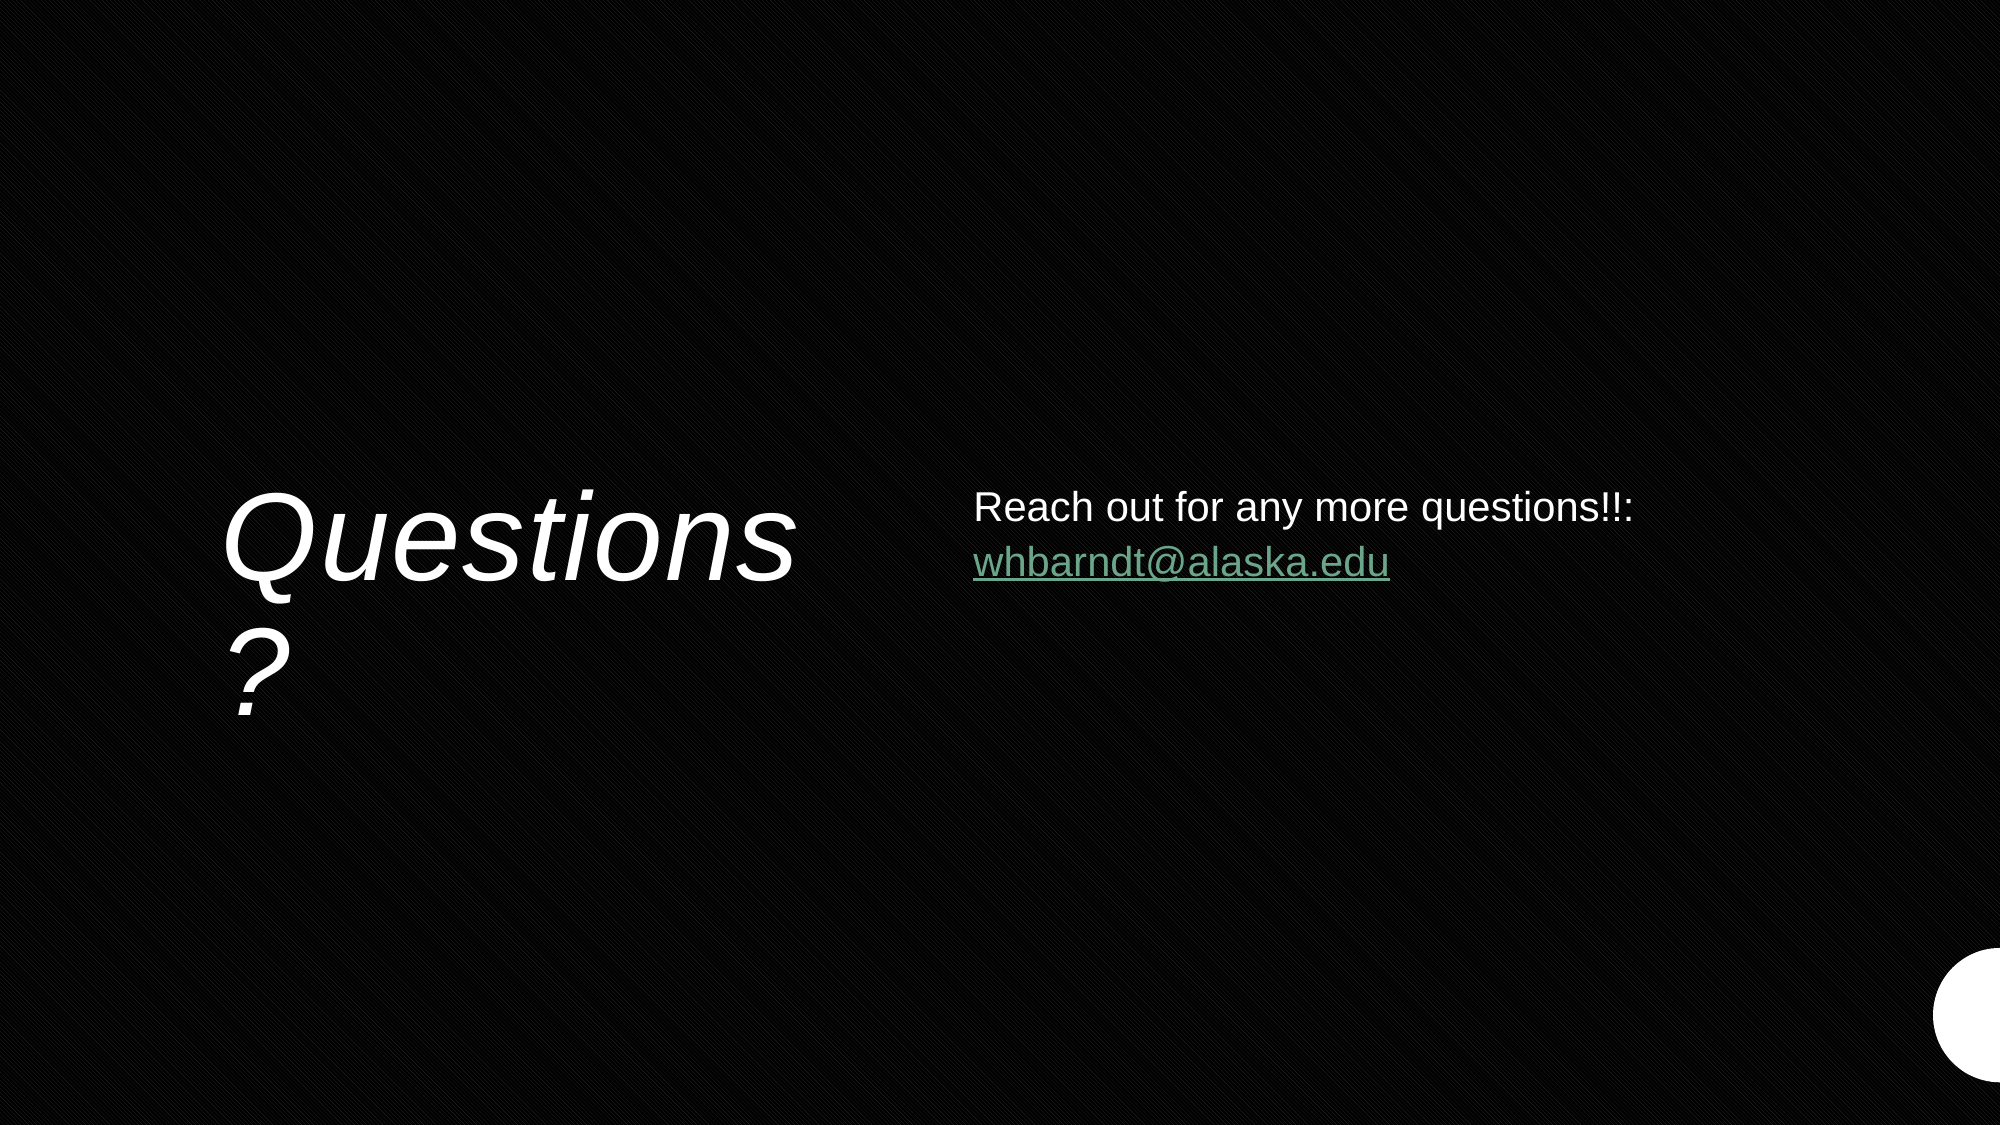

# Questions?
Reach out for any more questions!!: whbarndt@alaska.edu